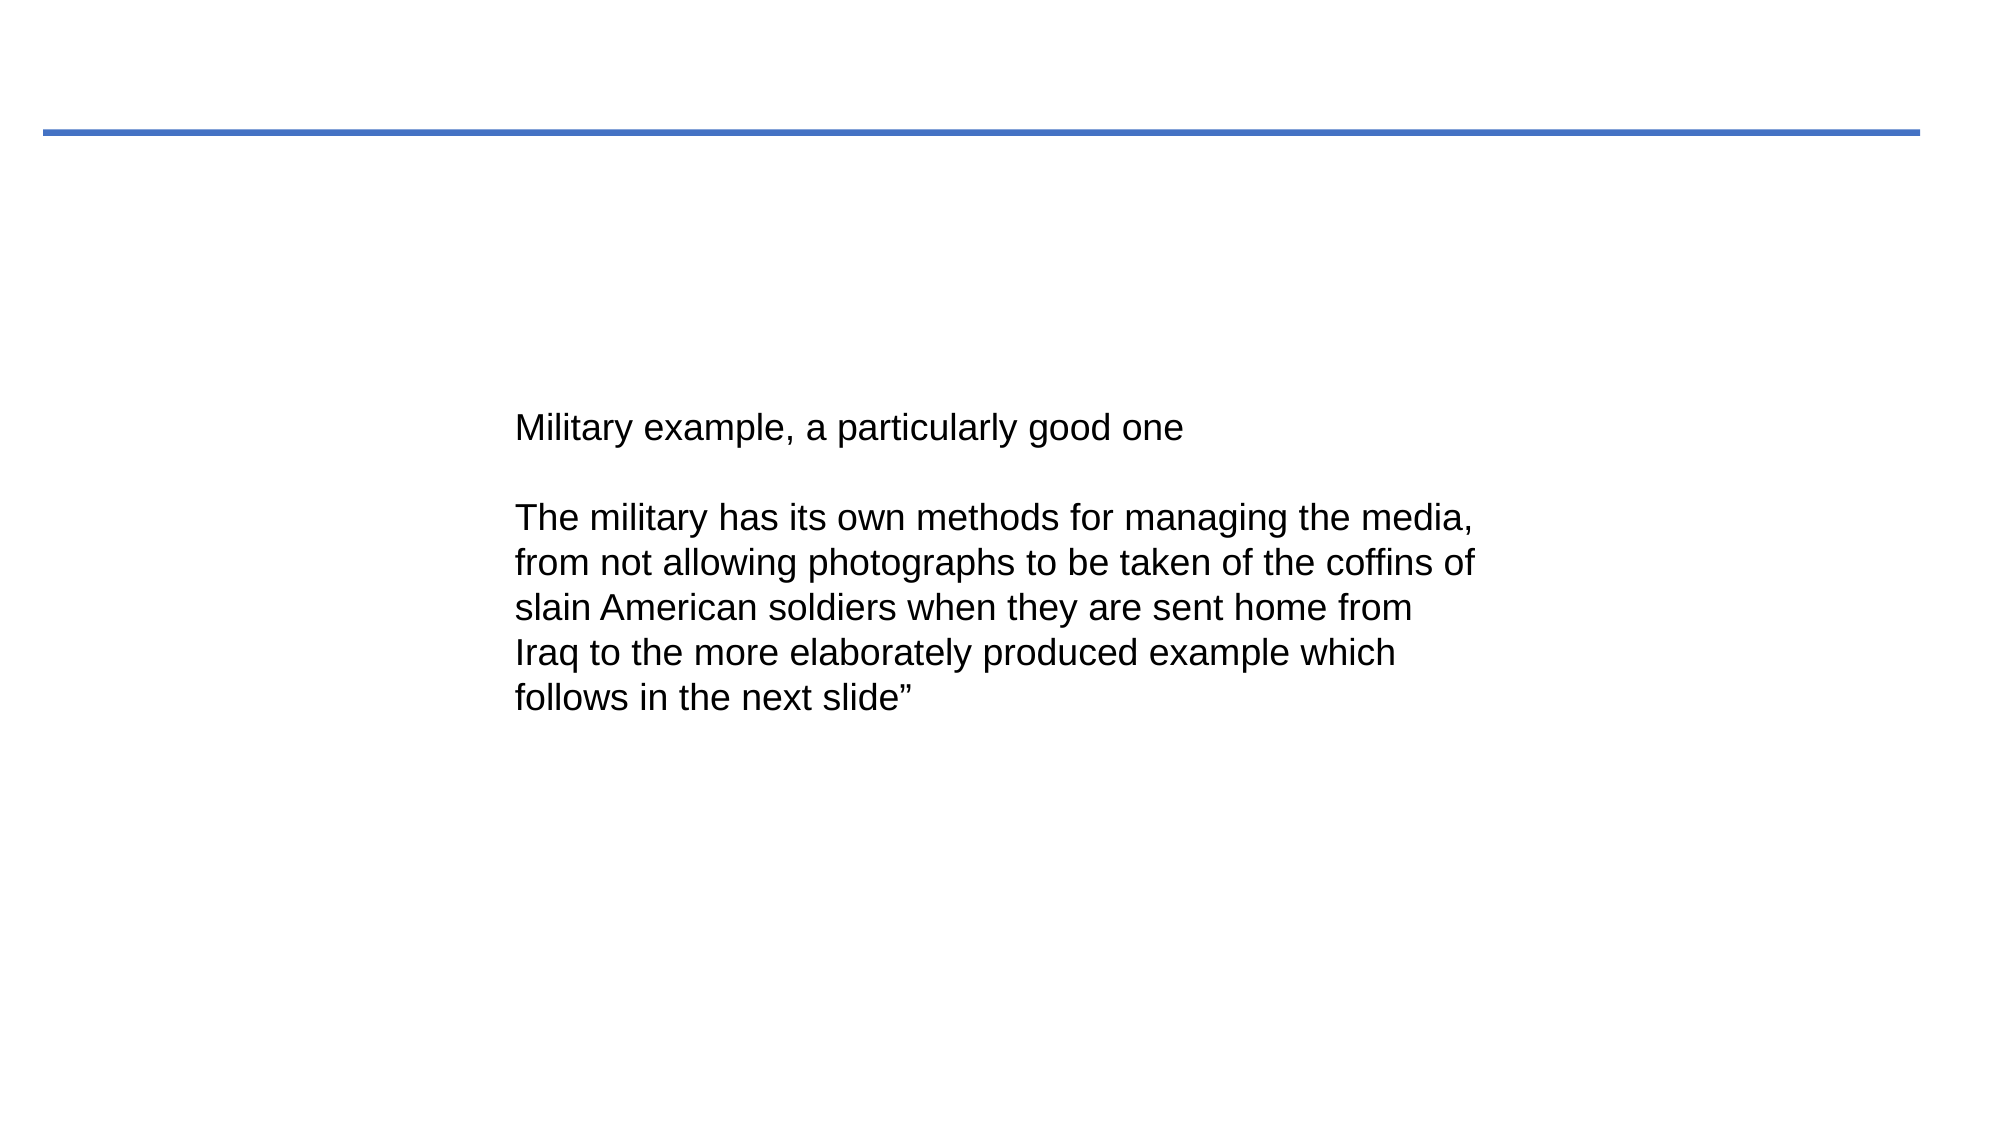

Military example, a particularly good one

The military has its own methods for managing the media, from not allowing photographs to be taken of the coffins of slain American soldiers when they are sent home from Iraq to the more elaborately produced example which follows in the next slide”